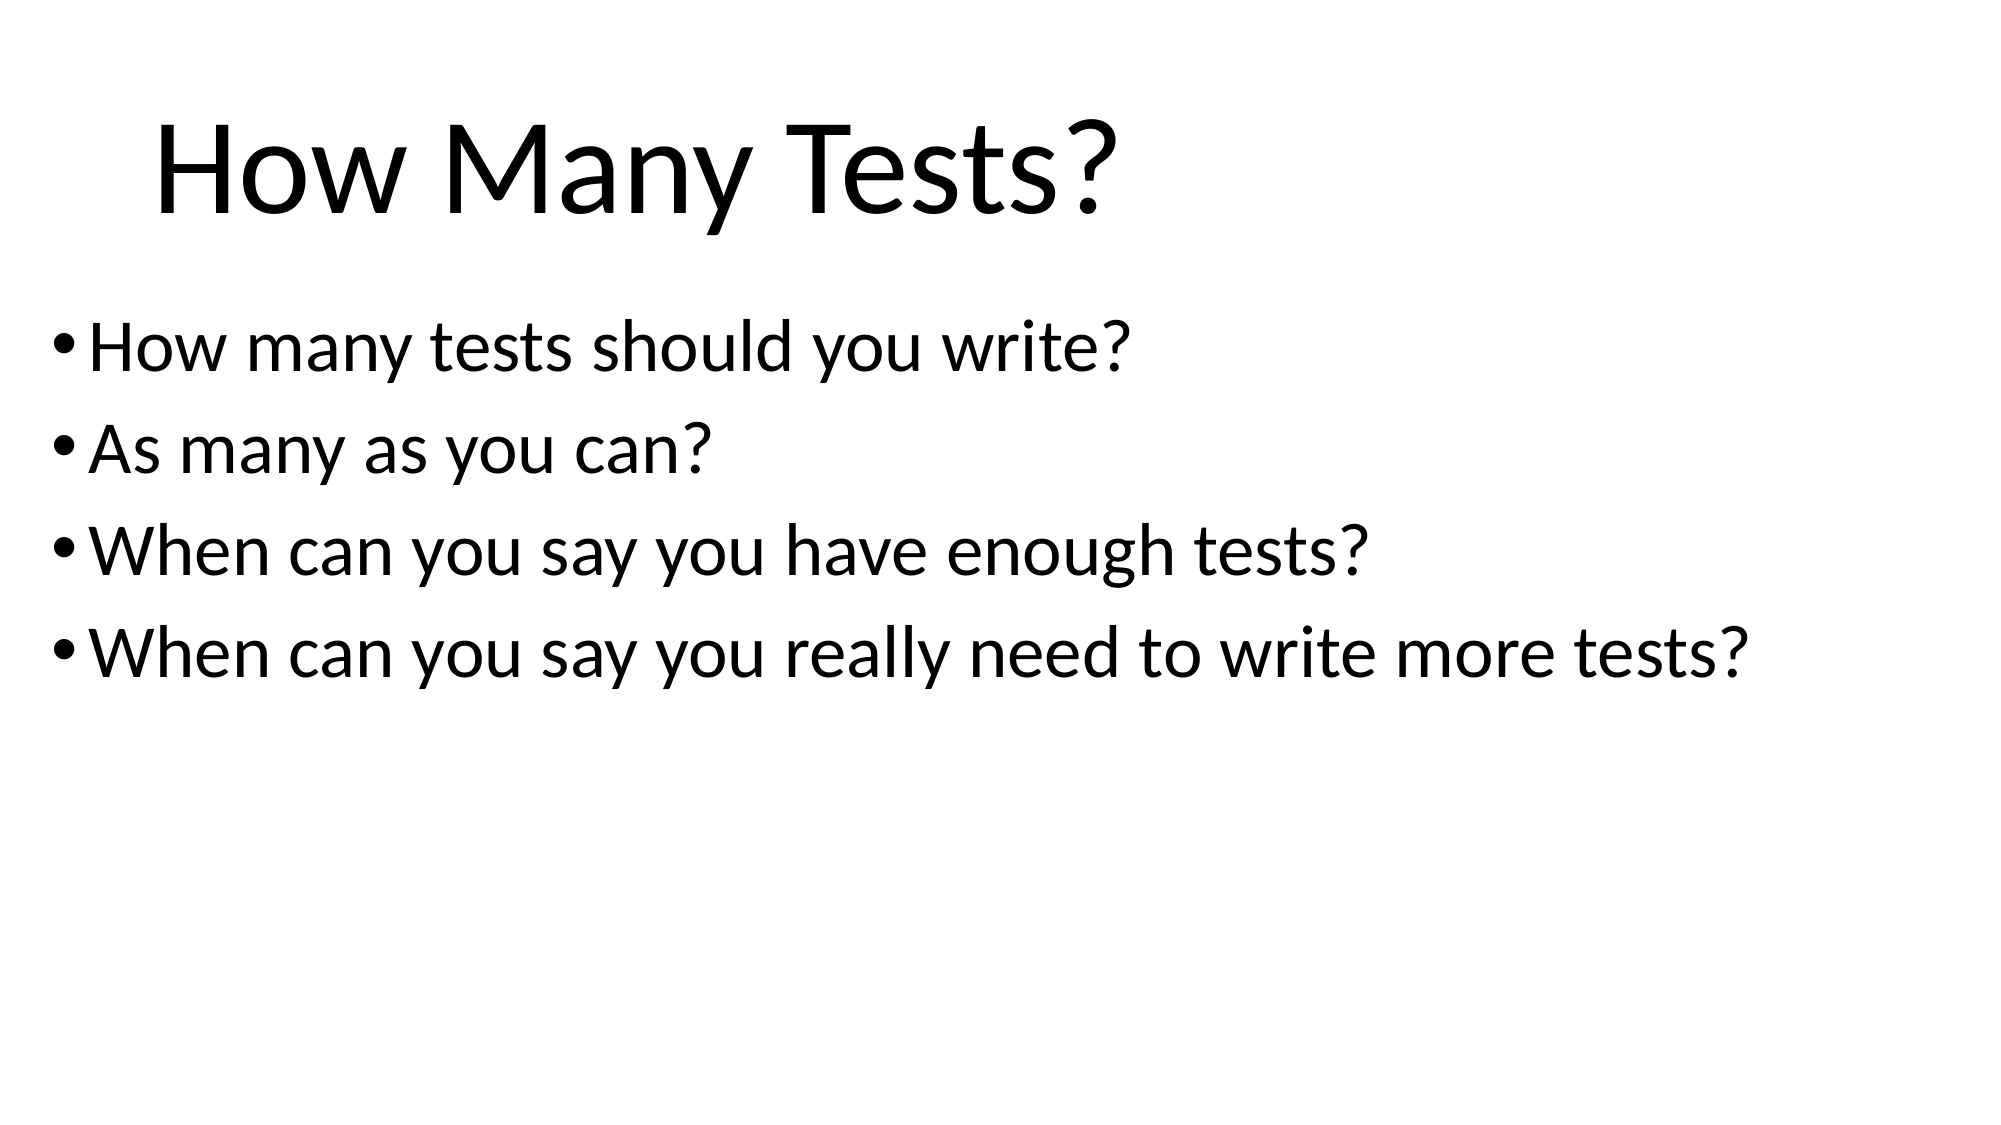

# How Many Tests?
How many tests should you write?
As many as you can?
When can you say you have enough tests?
When can you say you really need to write more tests?